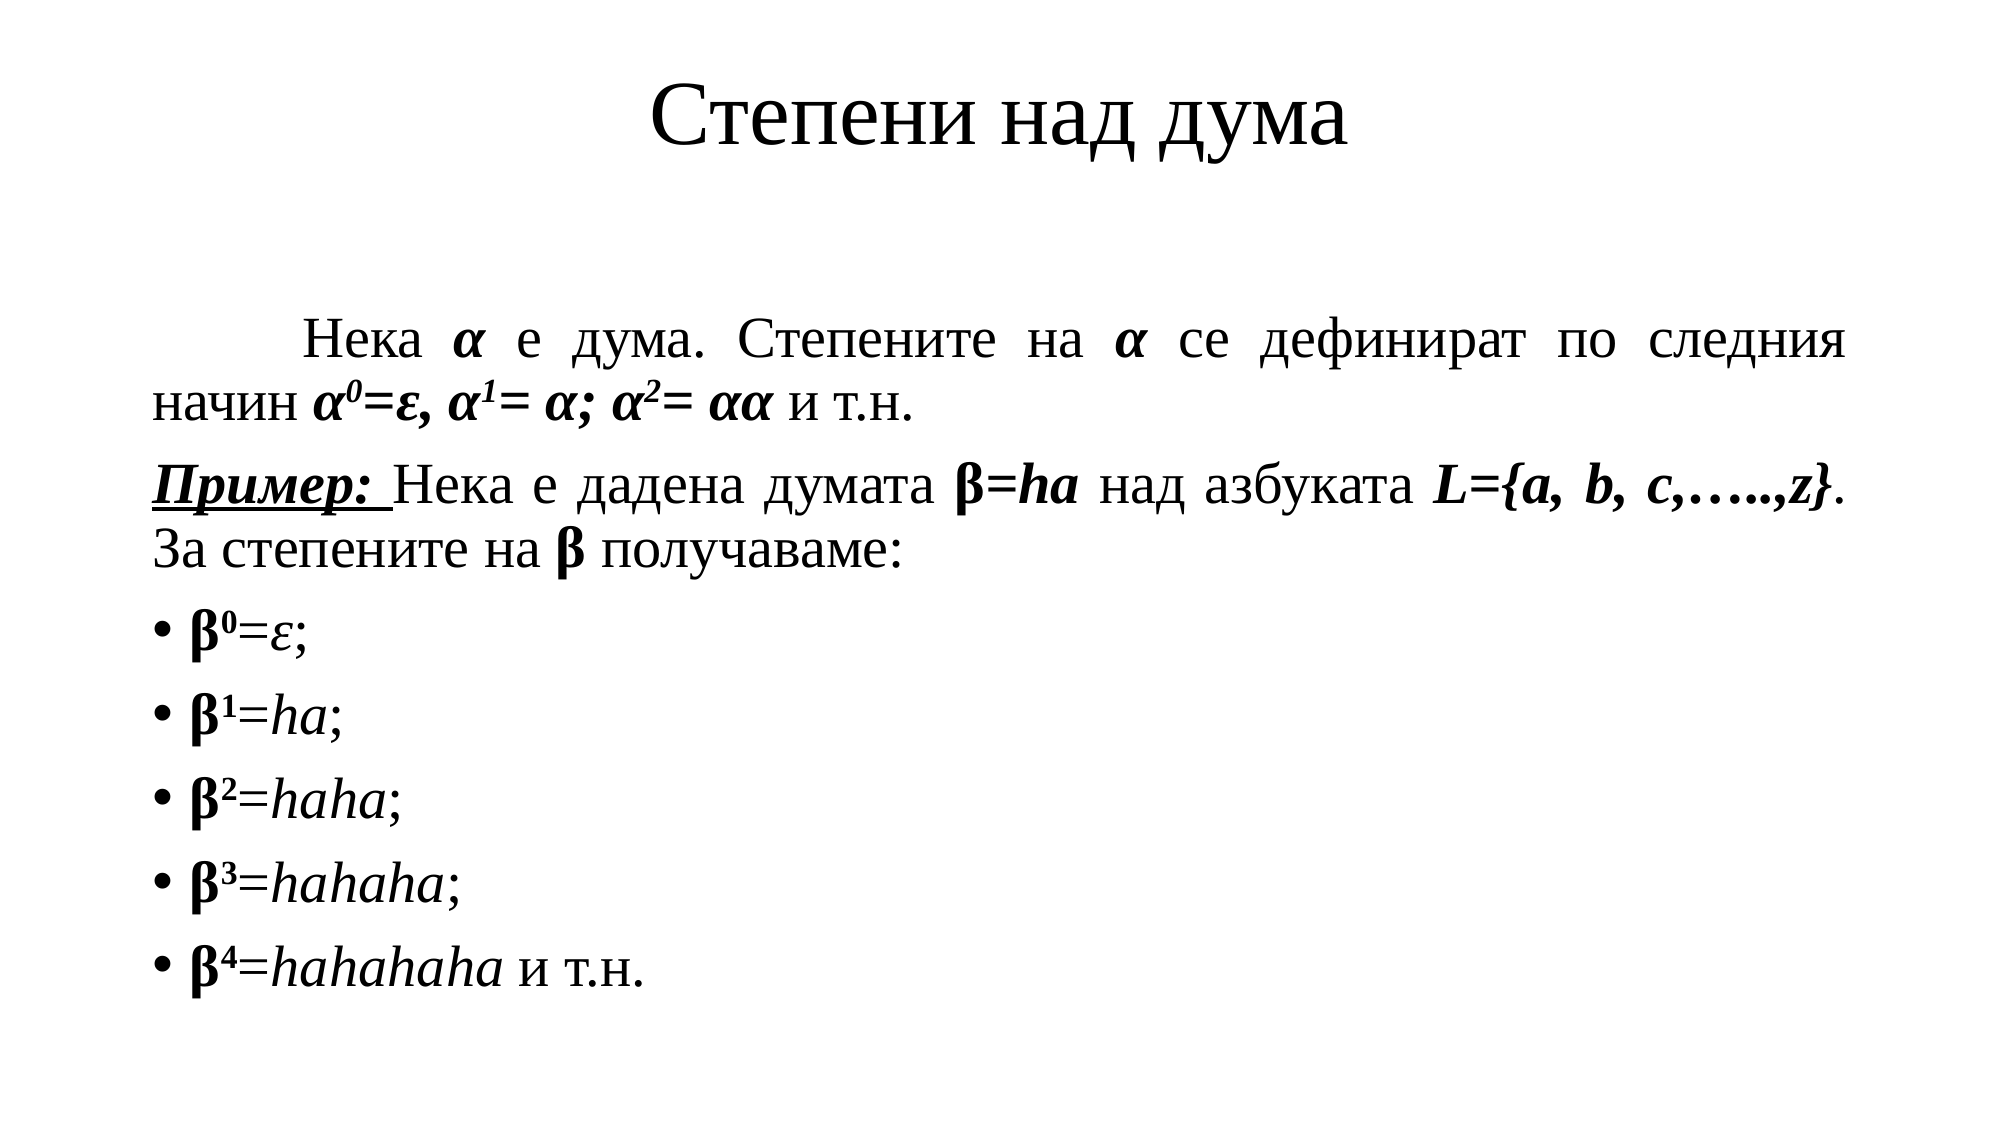

# Степени над дума
	Нека α е дума. Степените на α се дефинират по следния начин α0=ε, α1= α; α2= αα и т.н.
Пример: Нека е дадена думата β=ha над азбуката L={a, b, c,…..,z}. За степените на β получаваме:
β0=ε;
β1=ha;
β2=haha;
β3=hahaha;
β4=hahahaha и т.н.